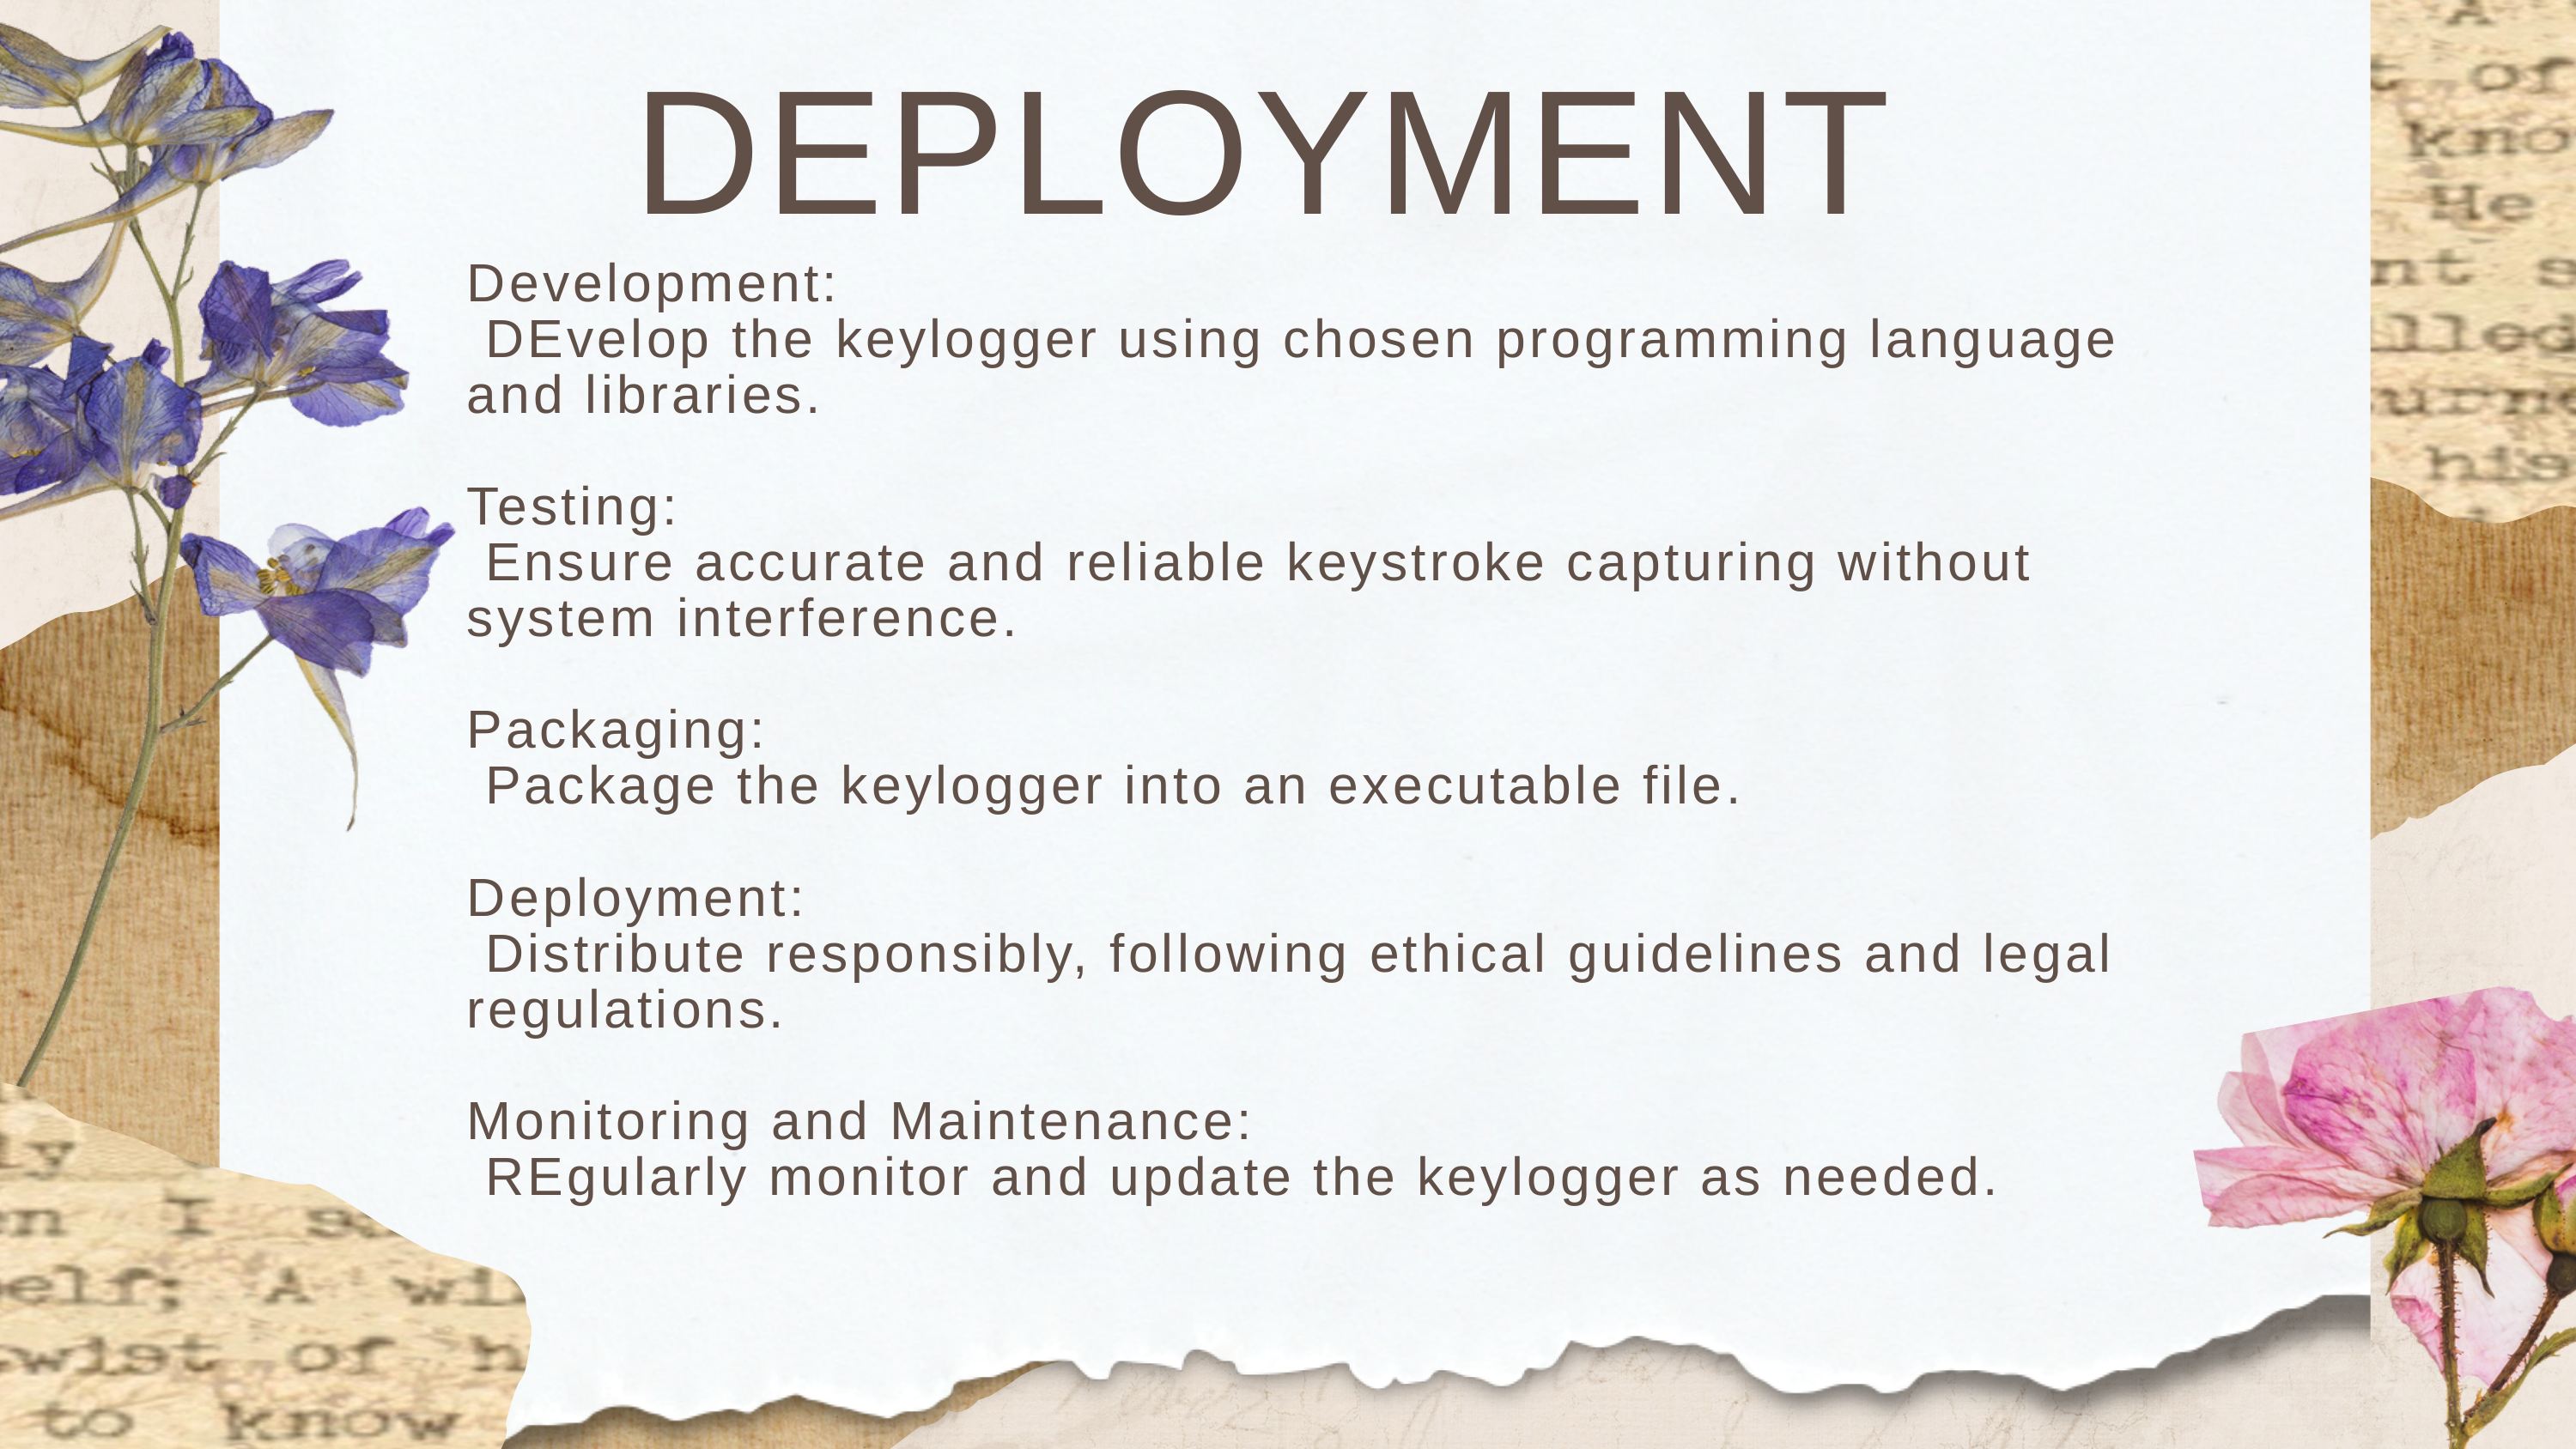

DEPLOYMENT
Development:
 DEvelop the keylogger using chosen programming language and libraries.

Testing:
 Ensure accurate and reliable keystroke capturing without system interference.

Packaging:
 Package the keylogger into an executable file.

Deployment:
 Distribute responsibly, following ethical guidelines and legal regulations.

Monitoring and Maintenance:
 REgularly monitor and update the keylogger as needed.